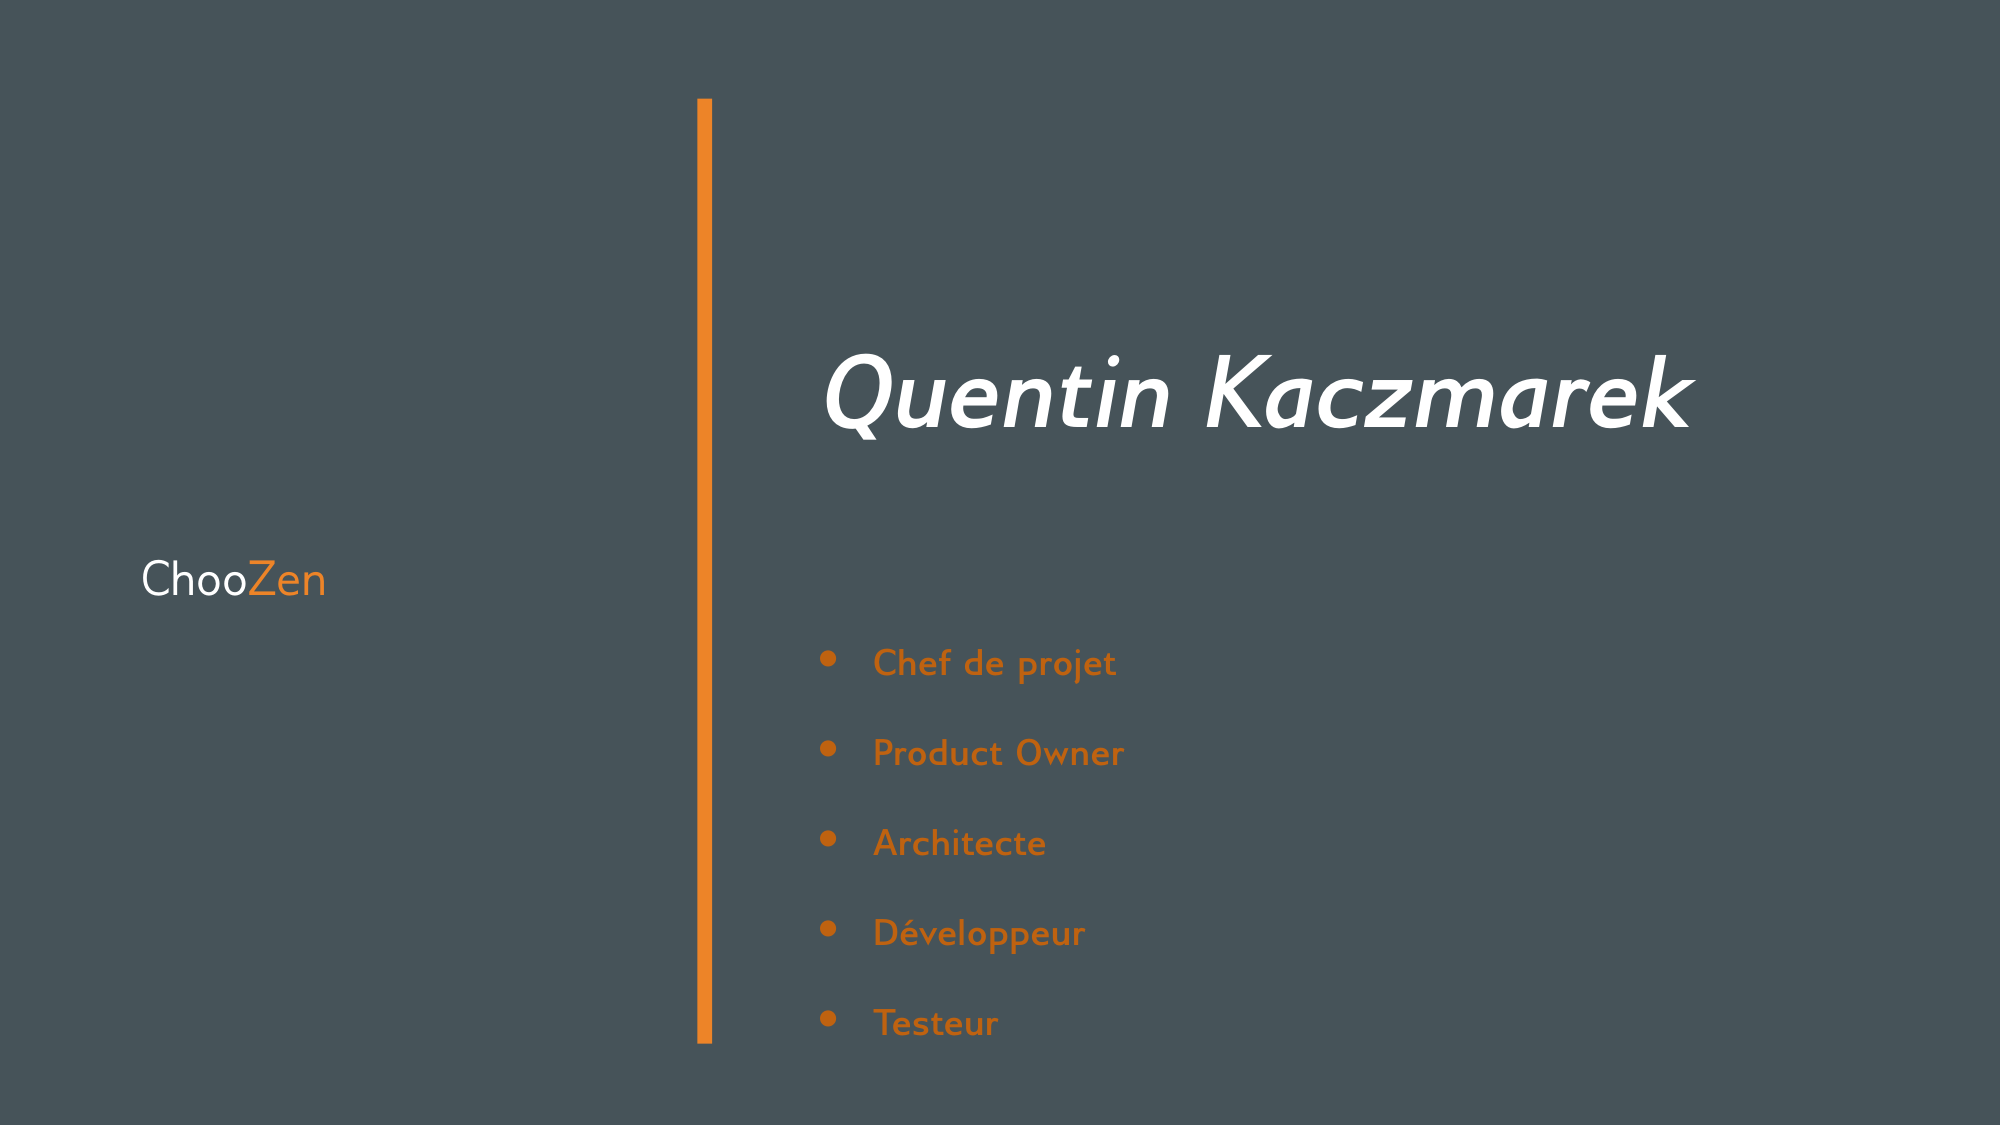

Quentin Kaczmarek
# ChooZen
Chef de projet
Product Owner
Architecte
Développeur
Testeur